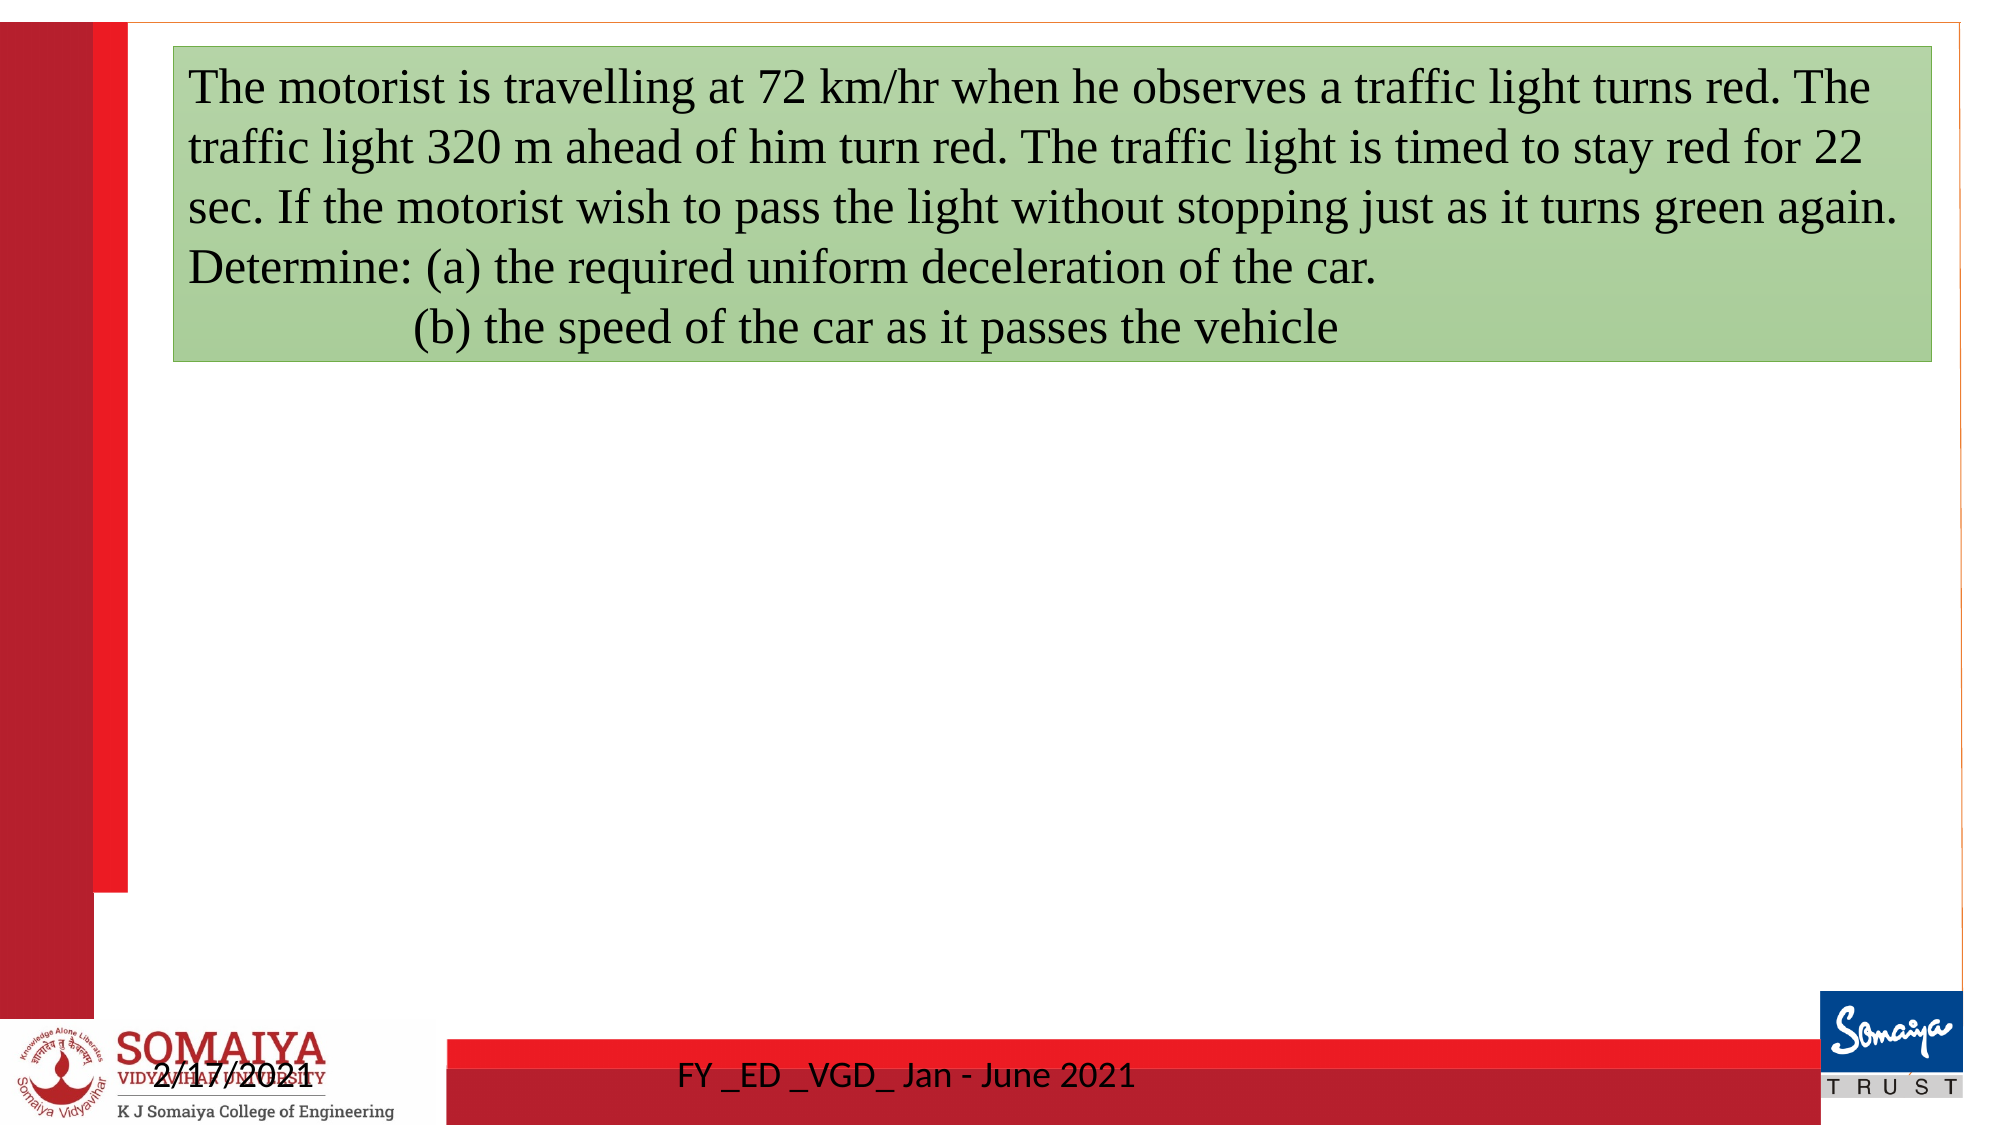

The motorist is travelling at 72 km/hr when he observes a traffic light turns red. The traffic light 320 m ahead of him turn red. The traffic light is timed to stay red for 22 sec. If the motorist wish to pass the light without stopping just as it turns green again. Determine: (a) the required uniform deceleration of the car.
                  (b) the speed of the car as it passes the vehicle
2/17/2021
FY _ED _VGD_ Jan - June 2021